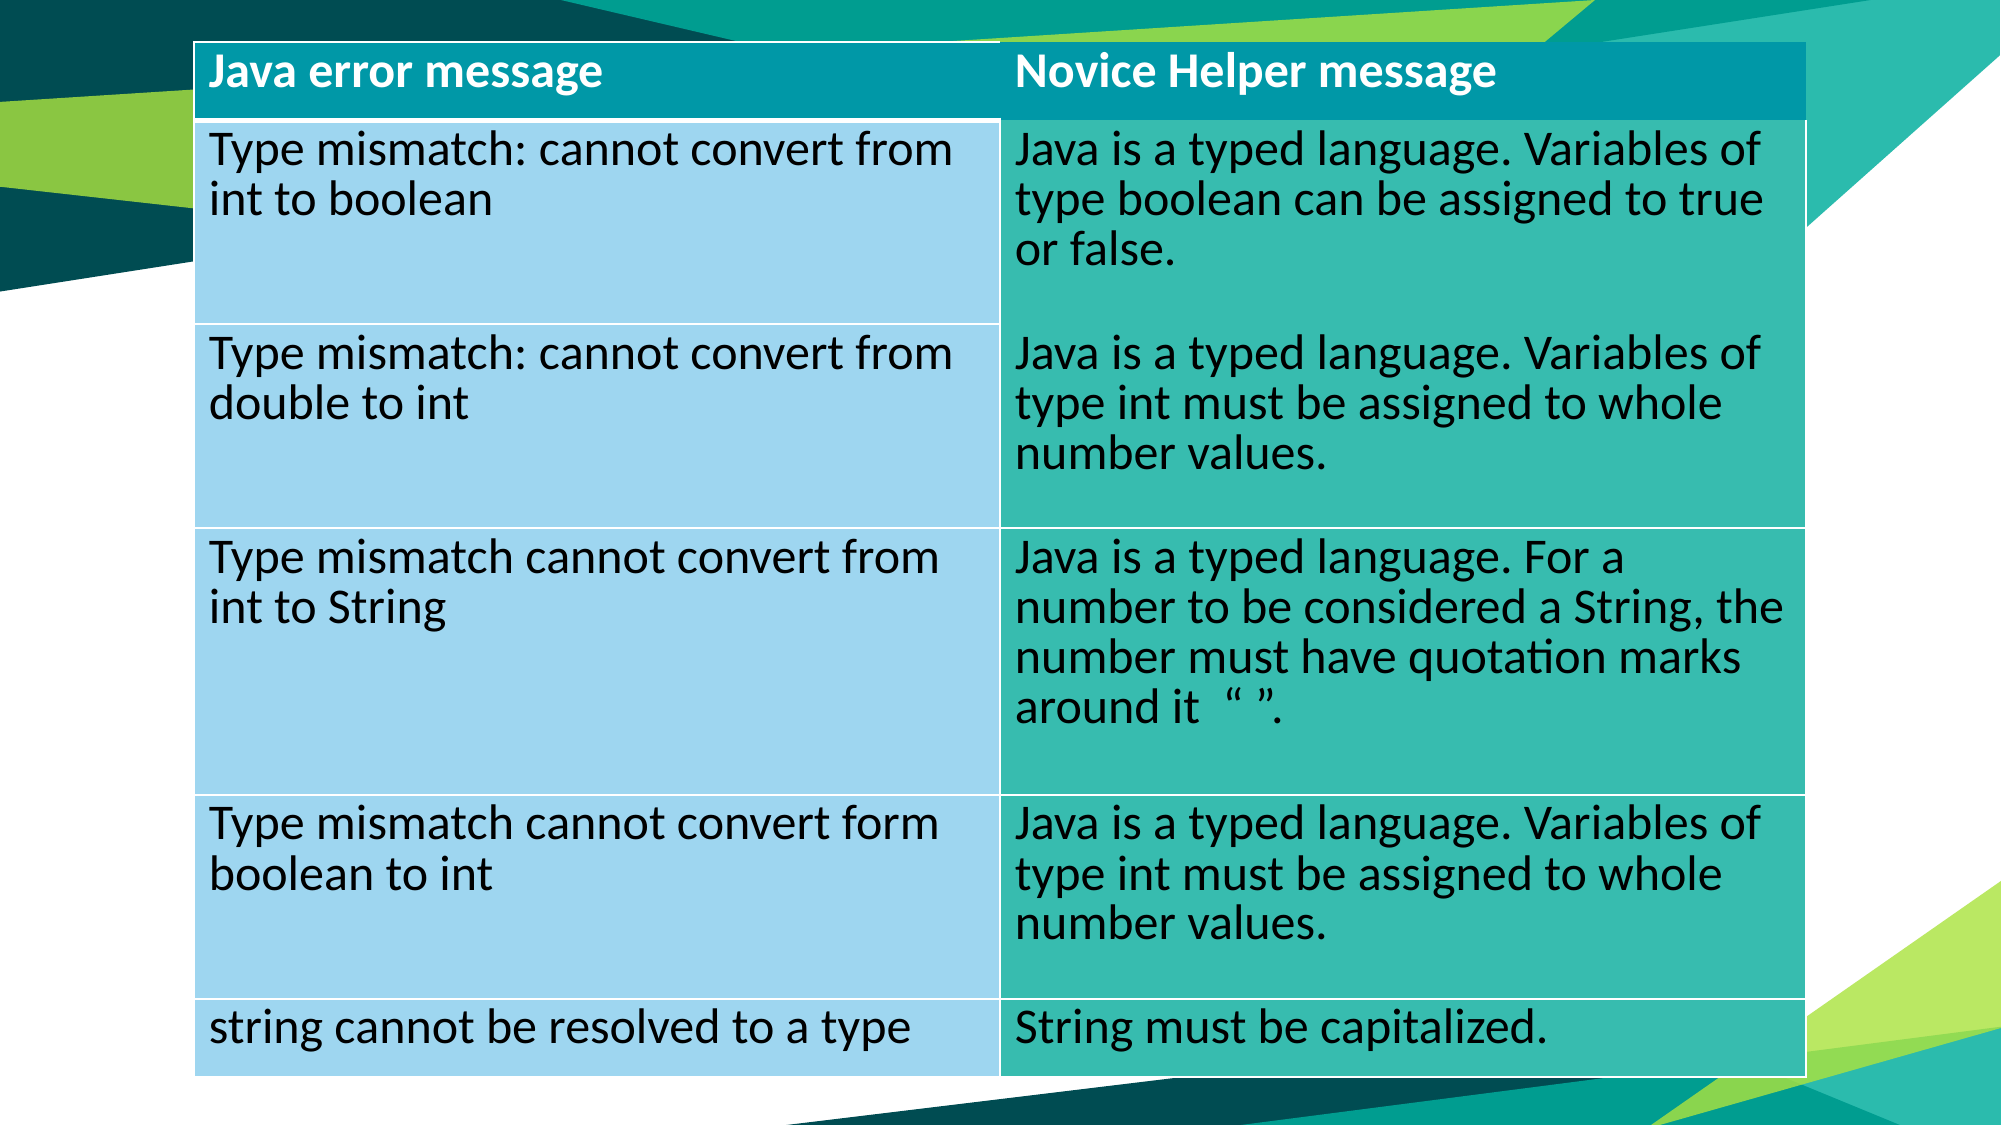

| Java error message | Novice Helper message |
| --- | --- |
| Type mismatch: cannot convert from int to boolean | Java is a typed language. Variables of type boolean can be assigned to true or false. |
| Type mismatch: cannot convert from double to int | Java is a typed language. Variables of type int must be assigned to whole number values. |
| Type mismatch cannot convert from int to String | Java is a typed language. For a number to be considered a String, the number must have quotation marks around it “ ”. |
| Type mismatch cannot convert form boolean to int | Java is a typed language. Variables of type int must be assigned to whole number values. |
| string cannot be resolved to a type | String must be capitalized. |
#